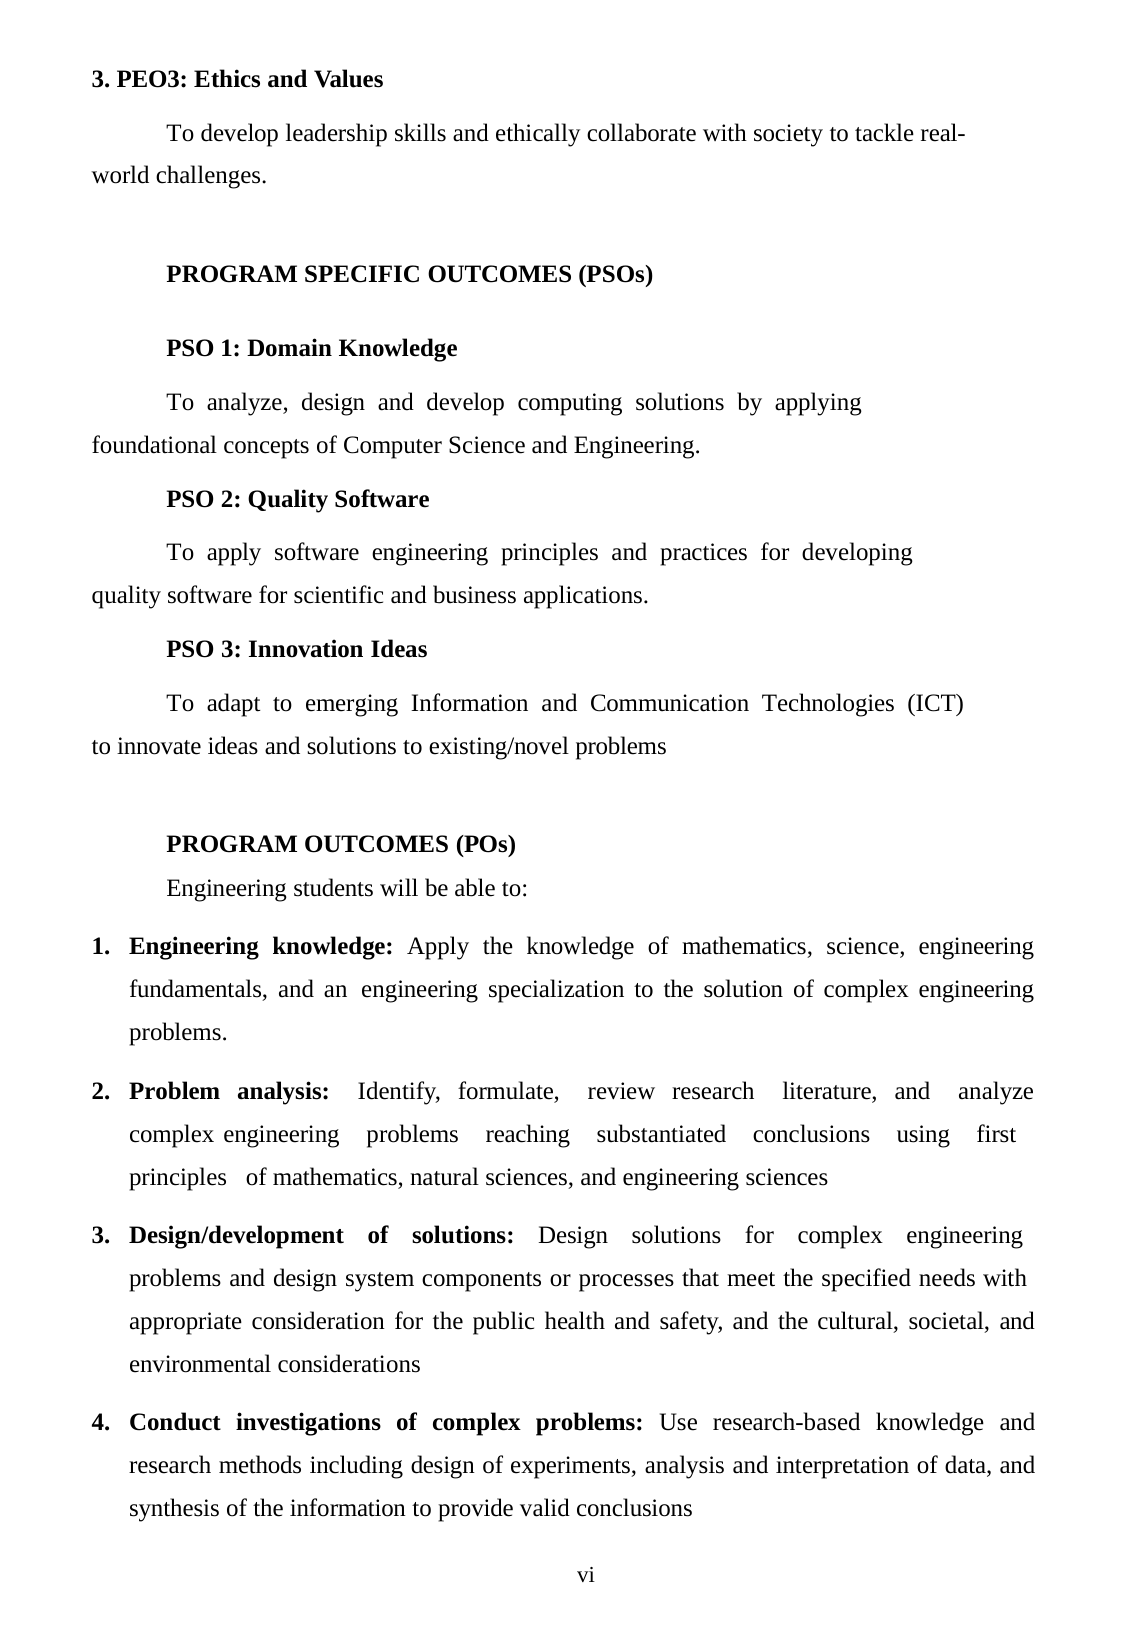

3. PEO3: Ethics and Values
To develop leadership skills and ethically collaborate with society to tackle real-world challenges.

PROGRAM SPECIFIC OUTCOMES (PSOs)

PSO 1: Domain Knowledge
To  analyze,  design  and  develop  computing  solutions  by  applying foundational concepts of Computer Science and Engineering.

PSO 2: Quality Software
To  apply  software  engineering  principles  and  practices  for  developing  quality software for scientific and business applications.

PSO 3: Innovation Ideas
To  adapt  to  emerging  Information  and  Communication  Technologies  (ICT)  to innovate ideas and solutions to existing/novel problems

PROGRAM OUTCOMES (POs)
Engineering students will be able to:
Engineering  knowledge:  Apply  the  knowledge  of  mathematics,  science,  engineering fundamentals, and an  engineering specialization to the solution of complex engineering problems.
Problem analysis:  Identify, formulate,  review research  literature, and  analyze complex engineering   problems   reaching   substantiated   conclusions   using   first   principles   of mathematics, natural sciences, and engineering sciences
Design/development  of  solutions:  Design  solutions  for  complex  engineering  problems and design system components or processes that meet the specified needs with  appropriate consideration for the public health and safety, and the cultural, societal, and environmental considerations
Conduct  investigations  of  complex  problems:  Use  research-based  knowledge  and research methods including design of experiments, analysis and interpretation of data, and synthesis of the information to provide valid conclusions
vi